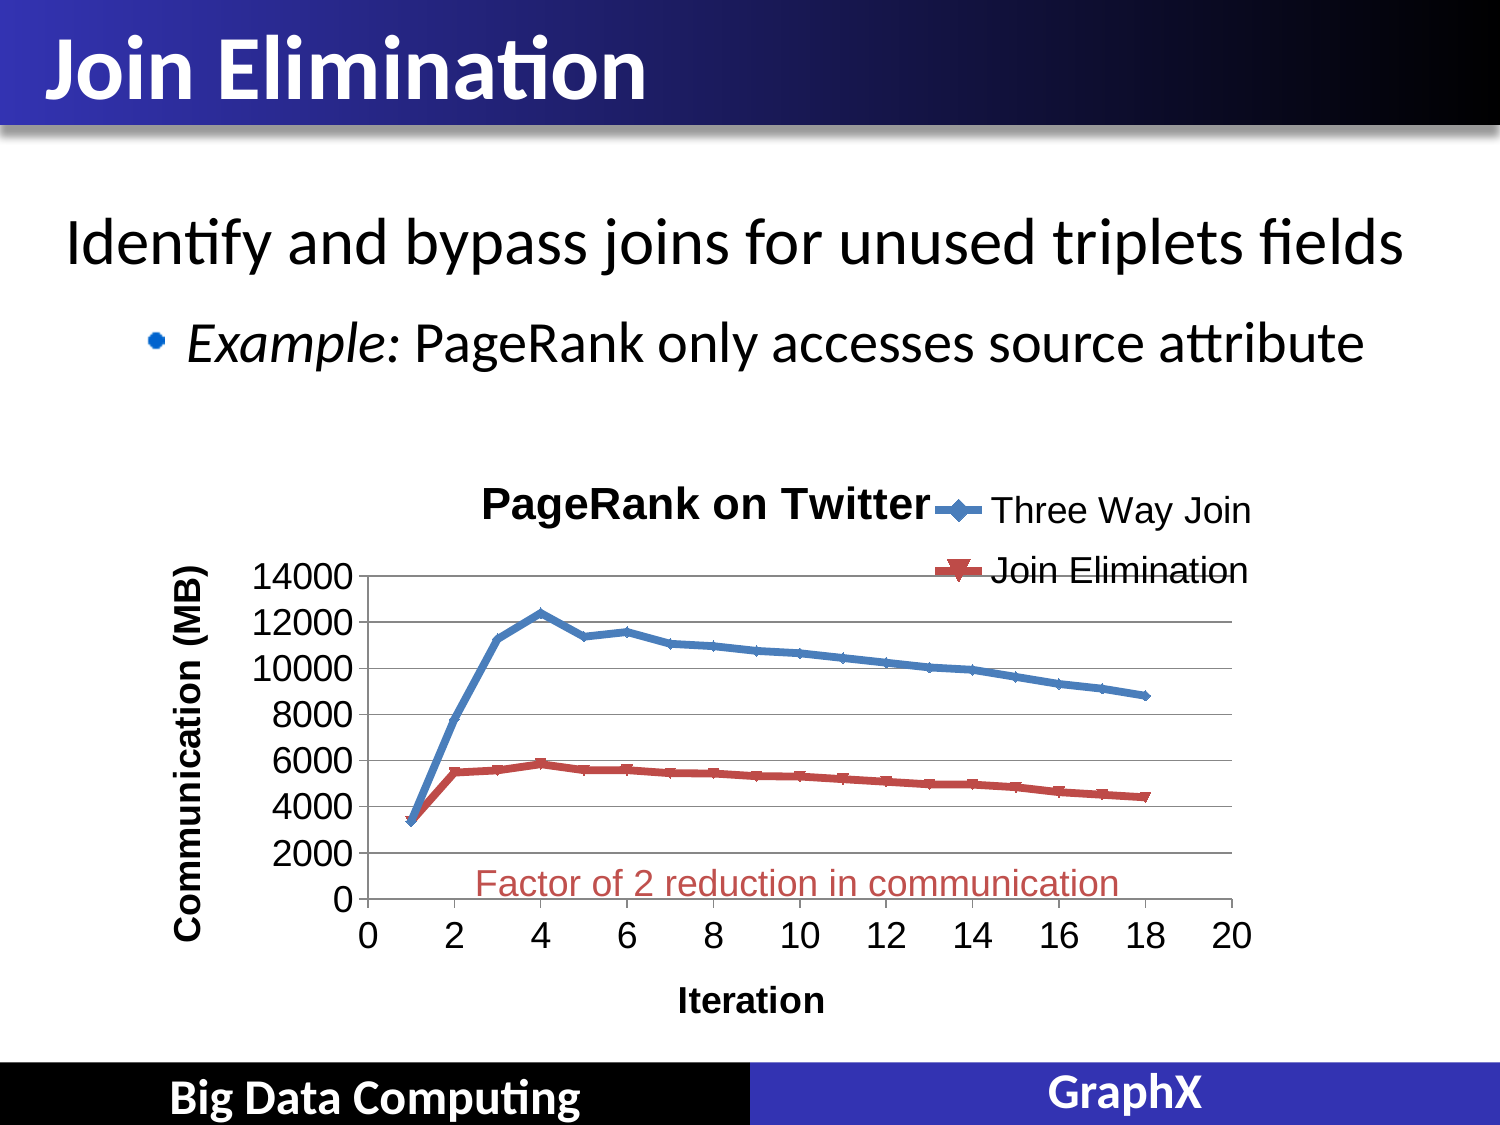

# Join Elimination
Identify and bypass joins for unused triplets fields
Example: PageRank only accesses source attribute

### Chart: PageRank on Twitter

| Category | Three Way Join | Join Elimination |
|---|---|---|
Factor of 2 reduction in communication
GraphX
Big Data Computing